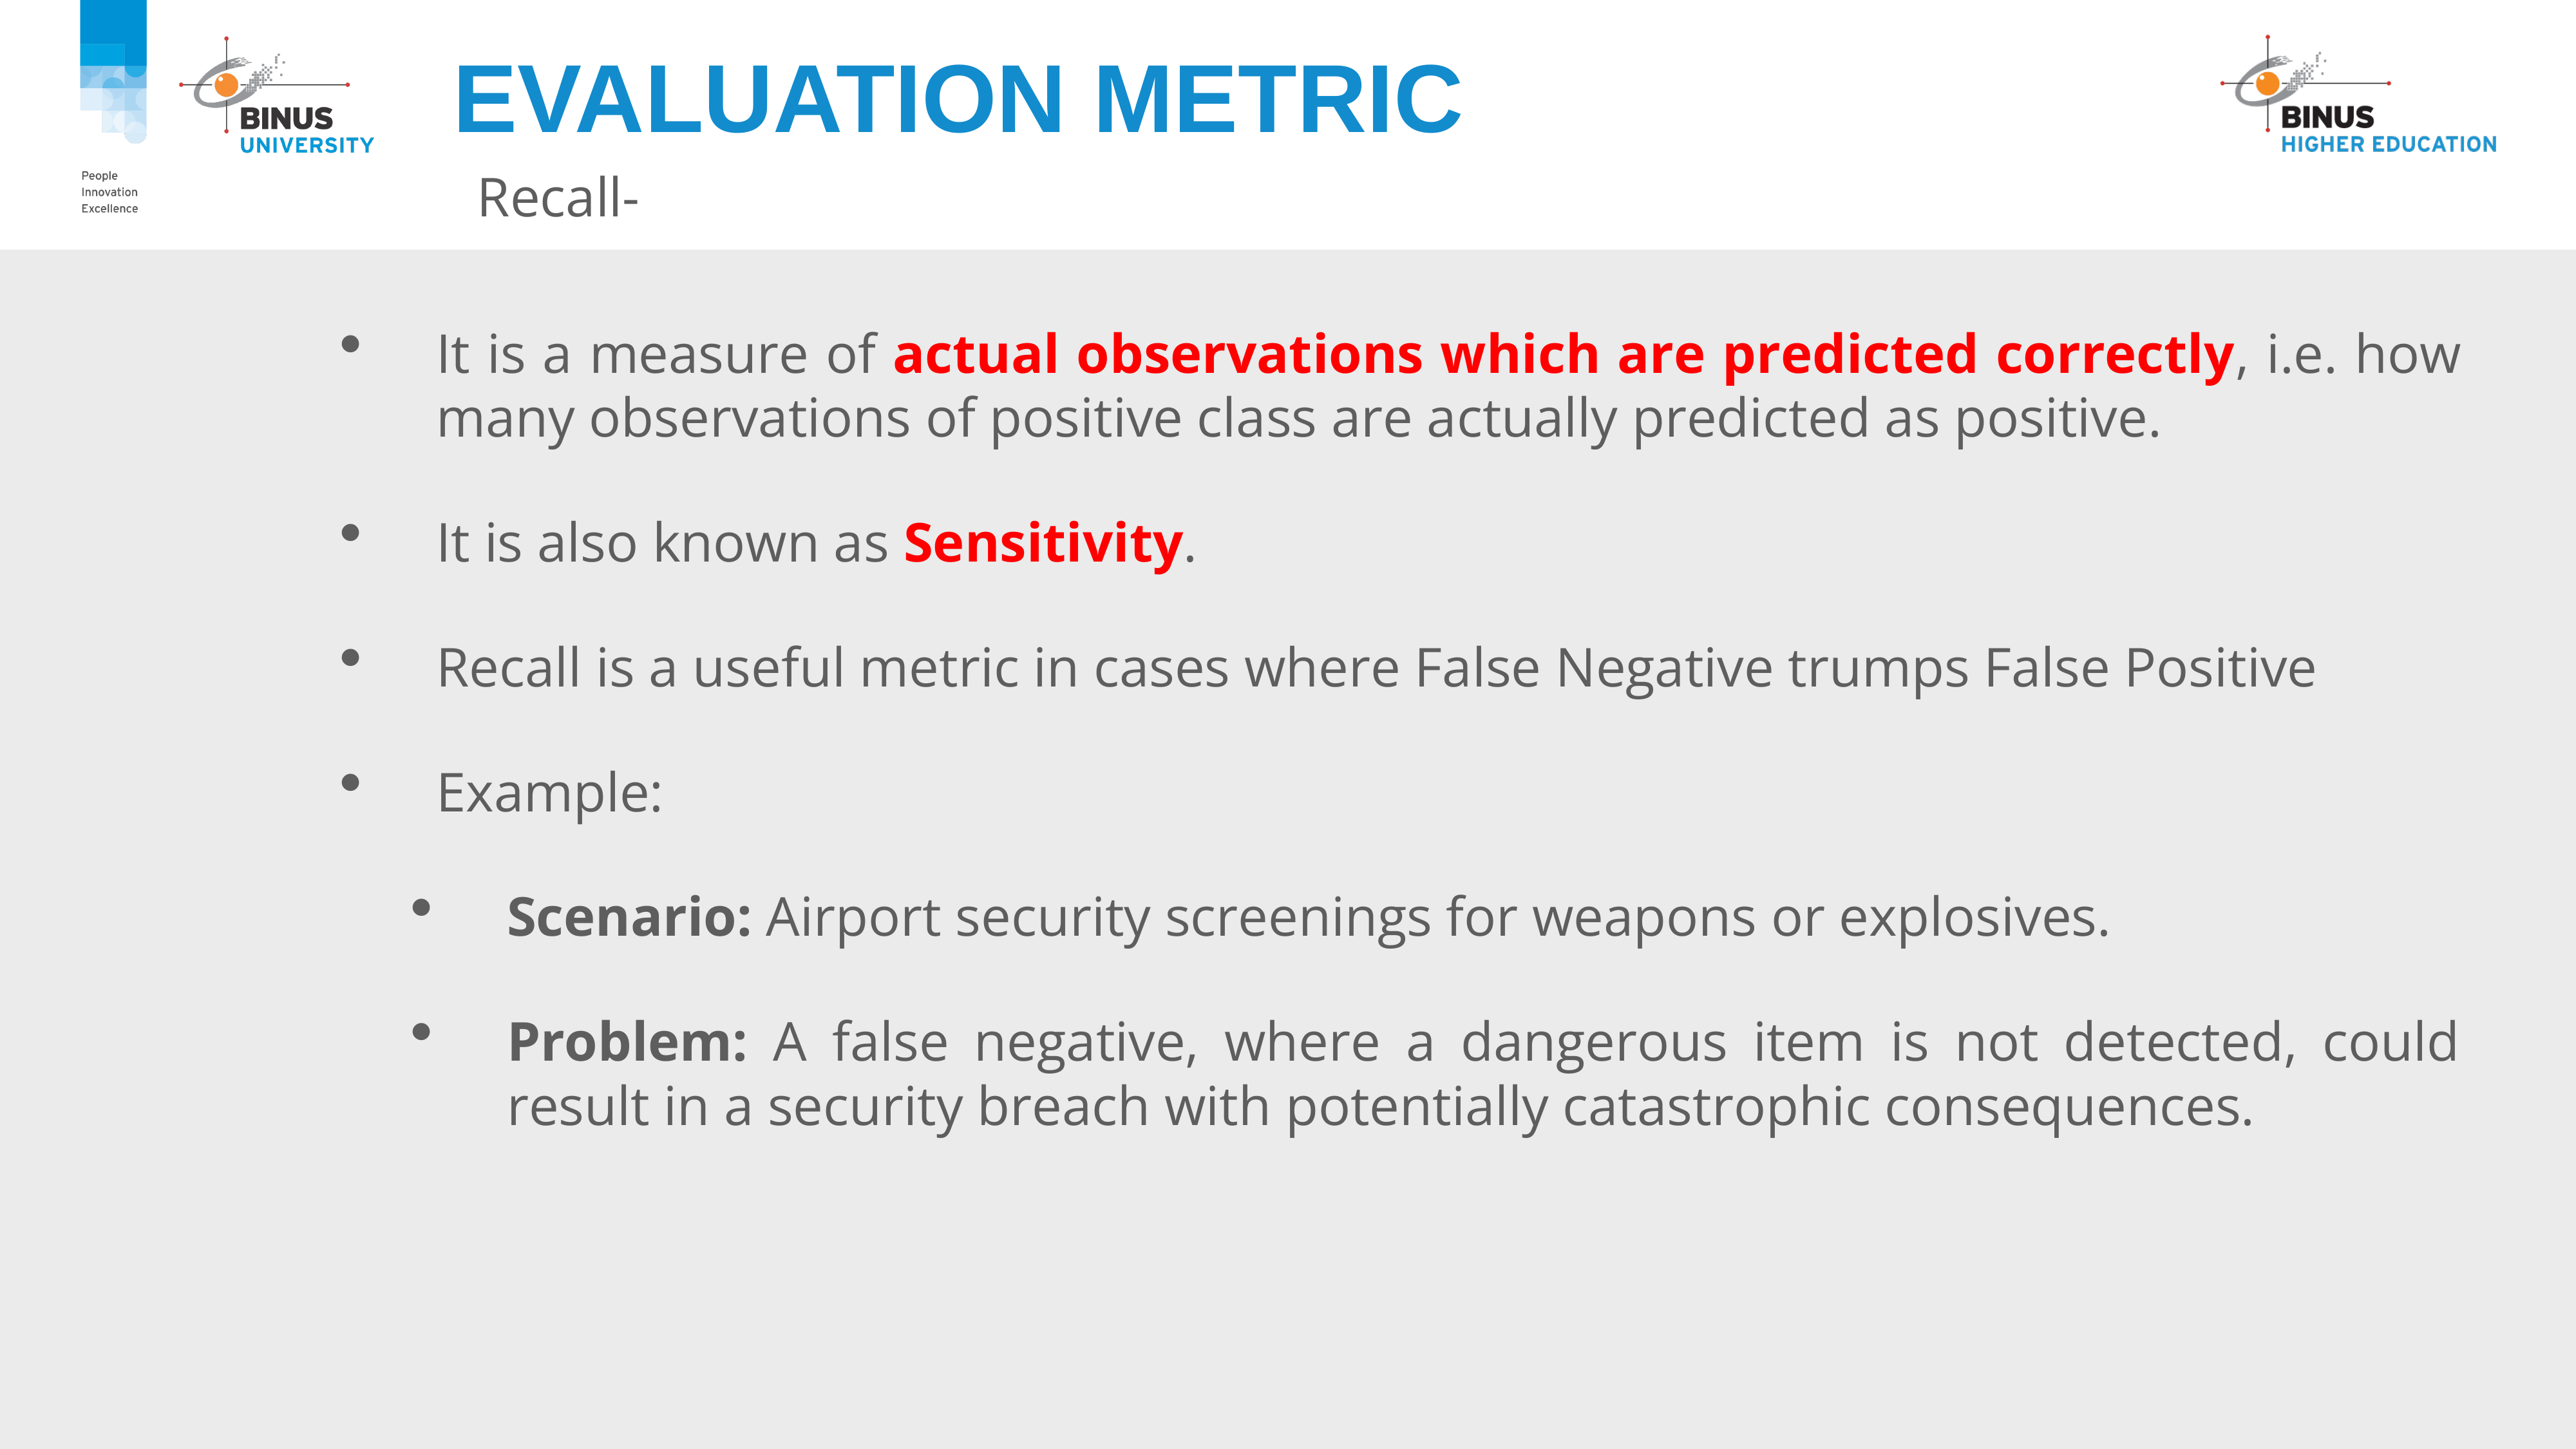

# Evaluation Metric
Recall-
It is a measure of actual observations which are predicted correctly, i.e. how many observations of positive class are actually predicted as positive.
It is also known as Sensitivity.
Recall is a useful metric in cases where False Negative trumps False Positive
Example:
Scenario: Airport security screenings for weapons or explosives.
Problem: A false negative, where a dangerous item is not detected, could result in a security breach with potentially catastrophic consequences.